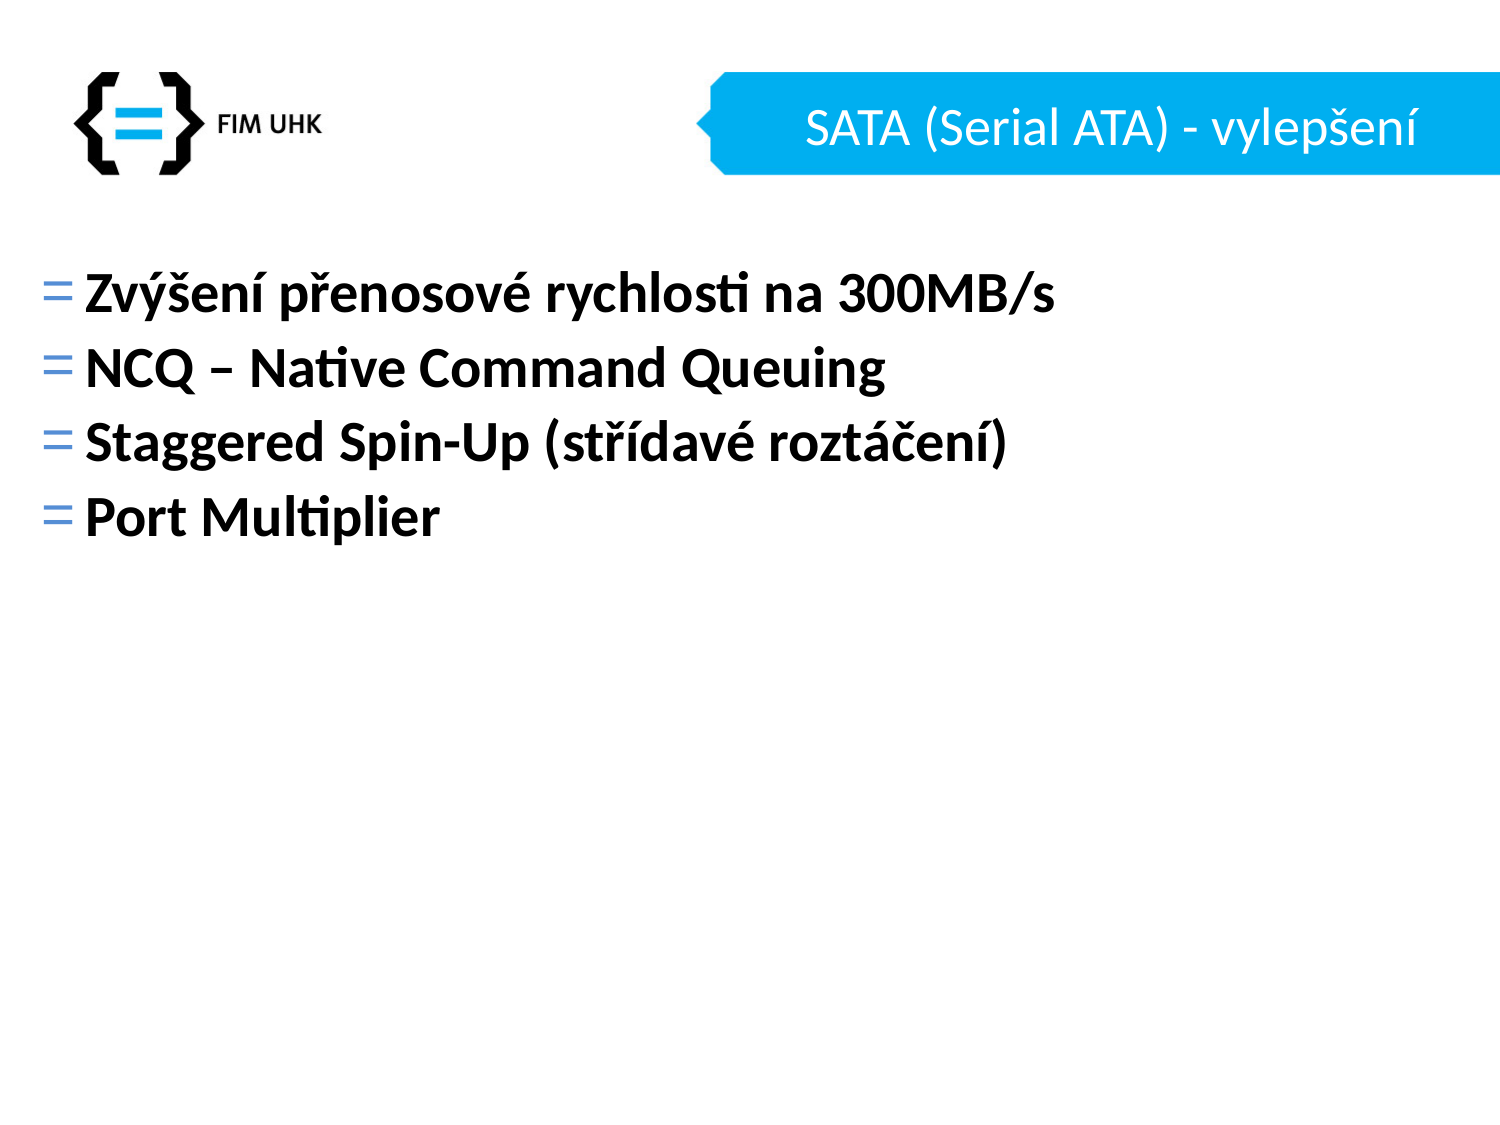

# SATA (Serial ATA) - vylepšení
Zvýšení přenosové rychlosti na 300MB/s
NCQ – Native Command Queuing
Staggered Spin-Up (střídavé roztáčení)
Port Multiplier